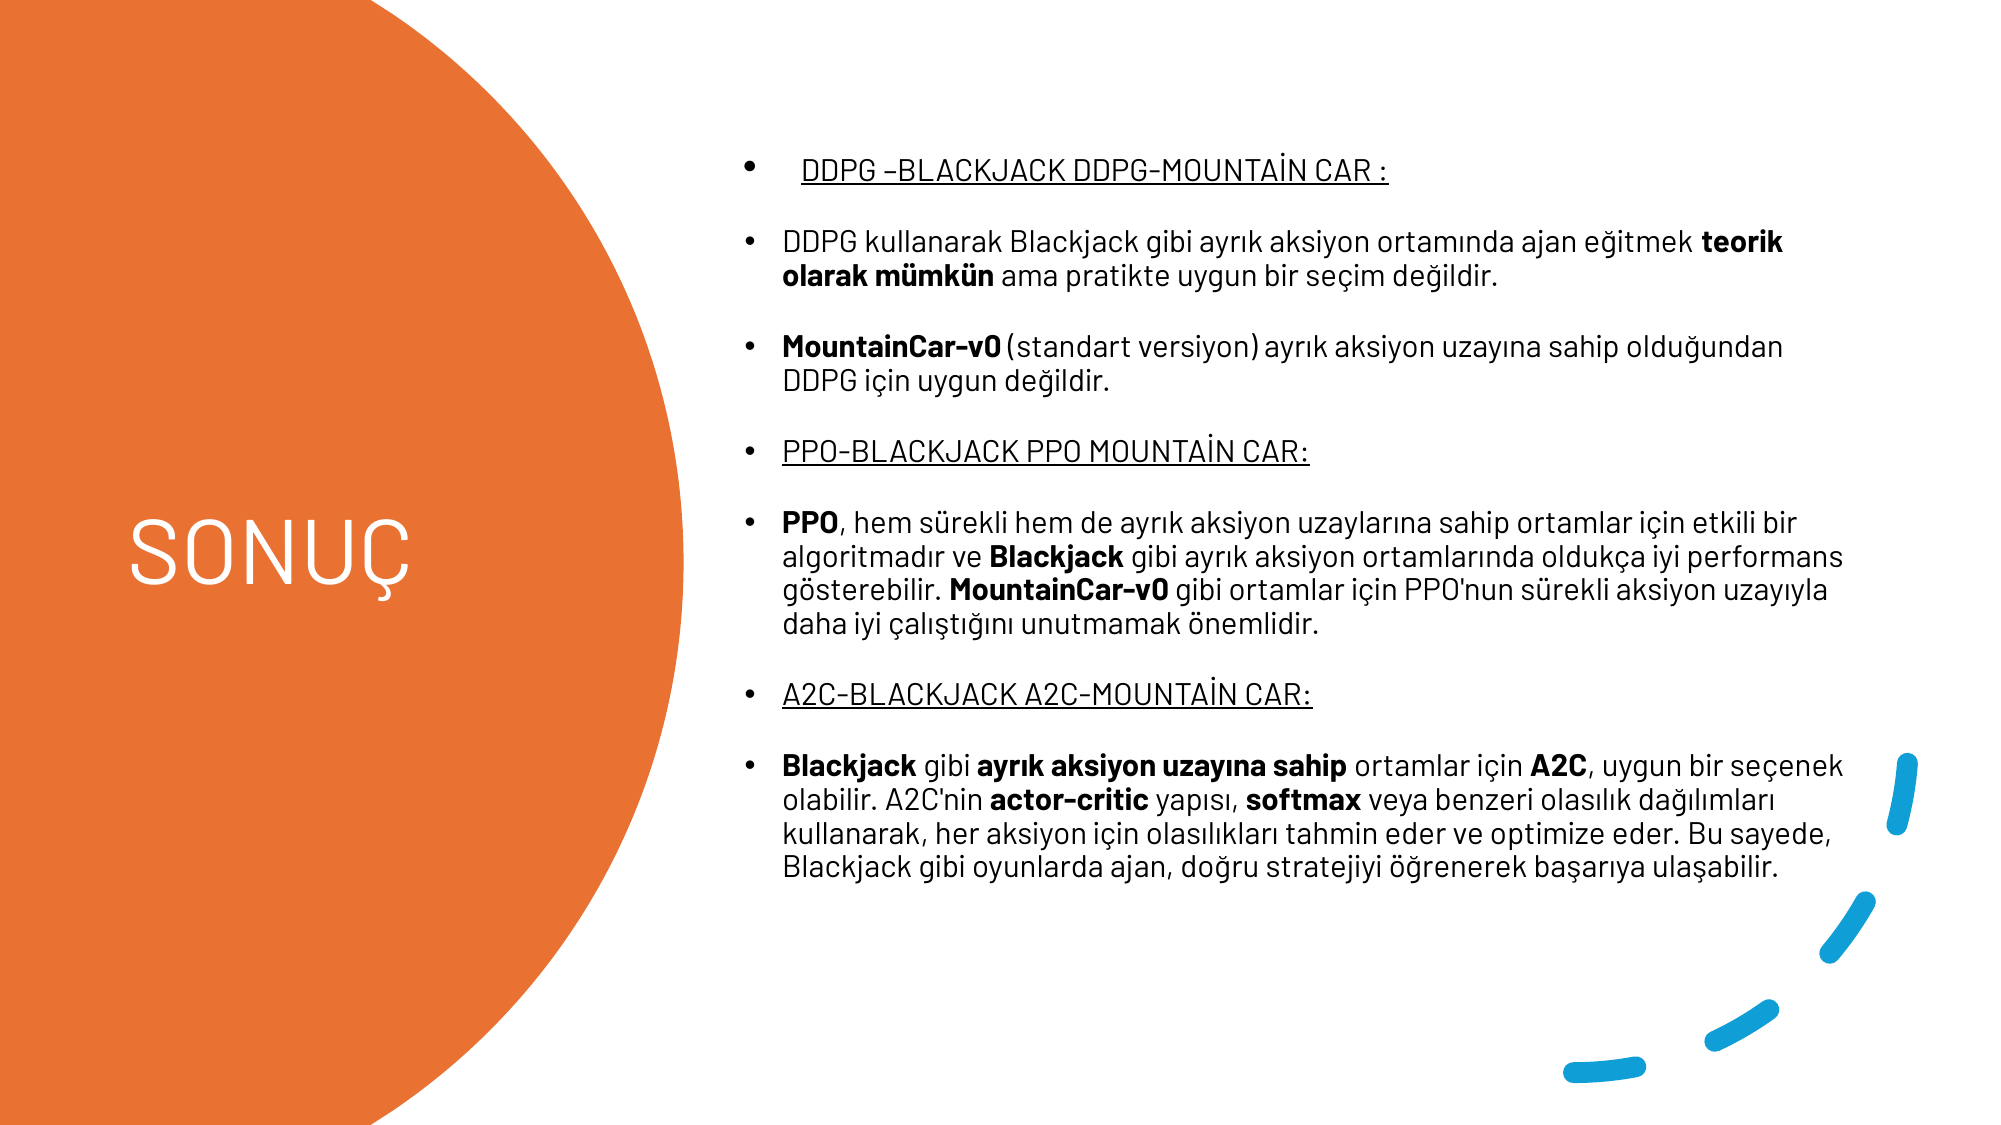

DDPG –BLACKJACK DDPG-MOUNTAİN CAR :
DDPG kullanarak Blackjack gibi ayrık aksiyon ortamında ajan eğitmek teorik olarak mümkün ama pratikte uygun bir seçim değildir.
MountainCar-v0 (standart versiyon) ayrık aksiyon uzayına sahip olduğundan DDPG için uygun değildir.
PPO-BLACKJACK PPO MOUNTAİN CAR:
PPO, hem sürekli hem de ayrık aksiyon uzaylarına sahip ortamlar için etkili bir algoritmadır ve Blackjack gibi ayrık aksiyon ortamlarında oldukça iyi performans gösterebilir. MountainCar-v0 gibi ortamlar için PPO'nun sürekli aksiyon uzayıyla daha iyi çalıştığını unutmamak önemlidir.
A2C-BLACKJACK A2C-MOUNTAİN CAR:
Blackjack gibi ayrık aksiyon uzayına sahip ortamlar için A2C, uygun bir seçenek olabilir. A2C'nin actor-critic yapısı, softmax veya benzeri olasılık dağılımları kullanarak, her aksiyon için olasılıkları tahmin eder ve optimize eder. Bu sayede, Blackjack gibi oyunlarda ajan, doğru stratejiyi öğrenerek başarıya ulaşabilir.

# SONUÇ